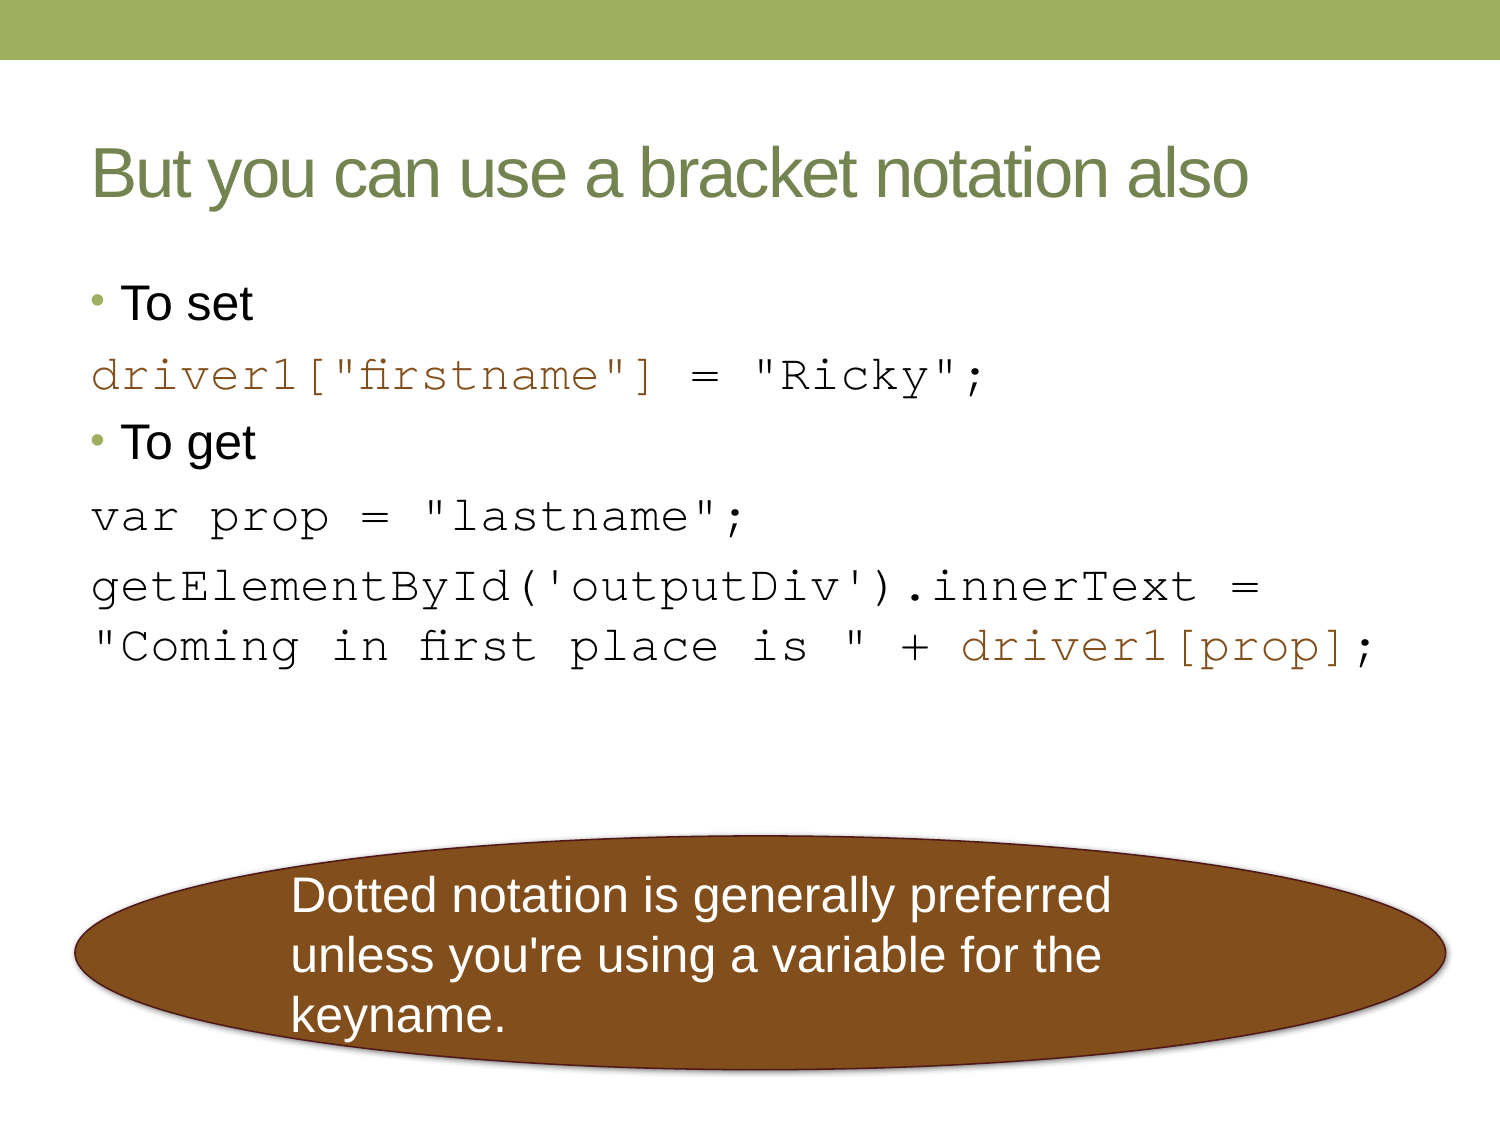

# But you can use a bracket notation also
To set
driver1["firstname"] = "Ricky";
To get
var prop = "lastname";
getElementById('outputDiv').innerText = "Coming in first place is " + driver1[prop];
Dotted notation is generally preferred unless you're using a variable for the keyname.